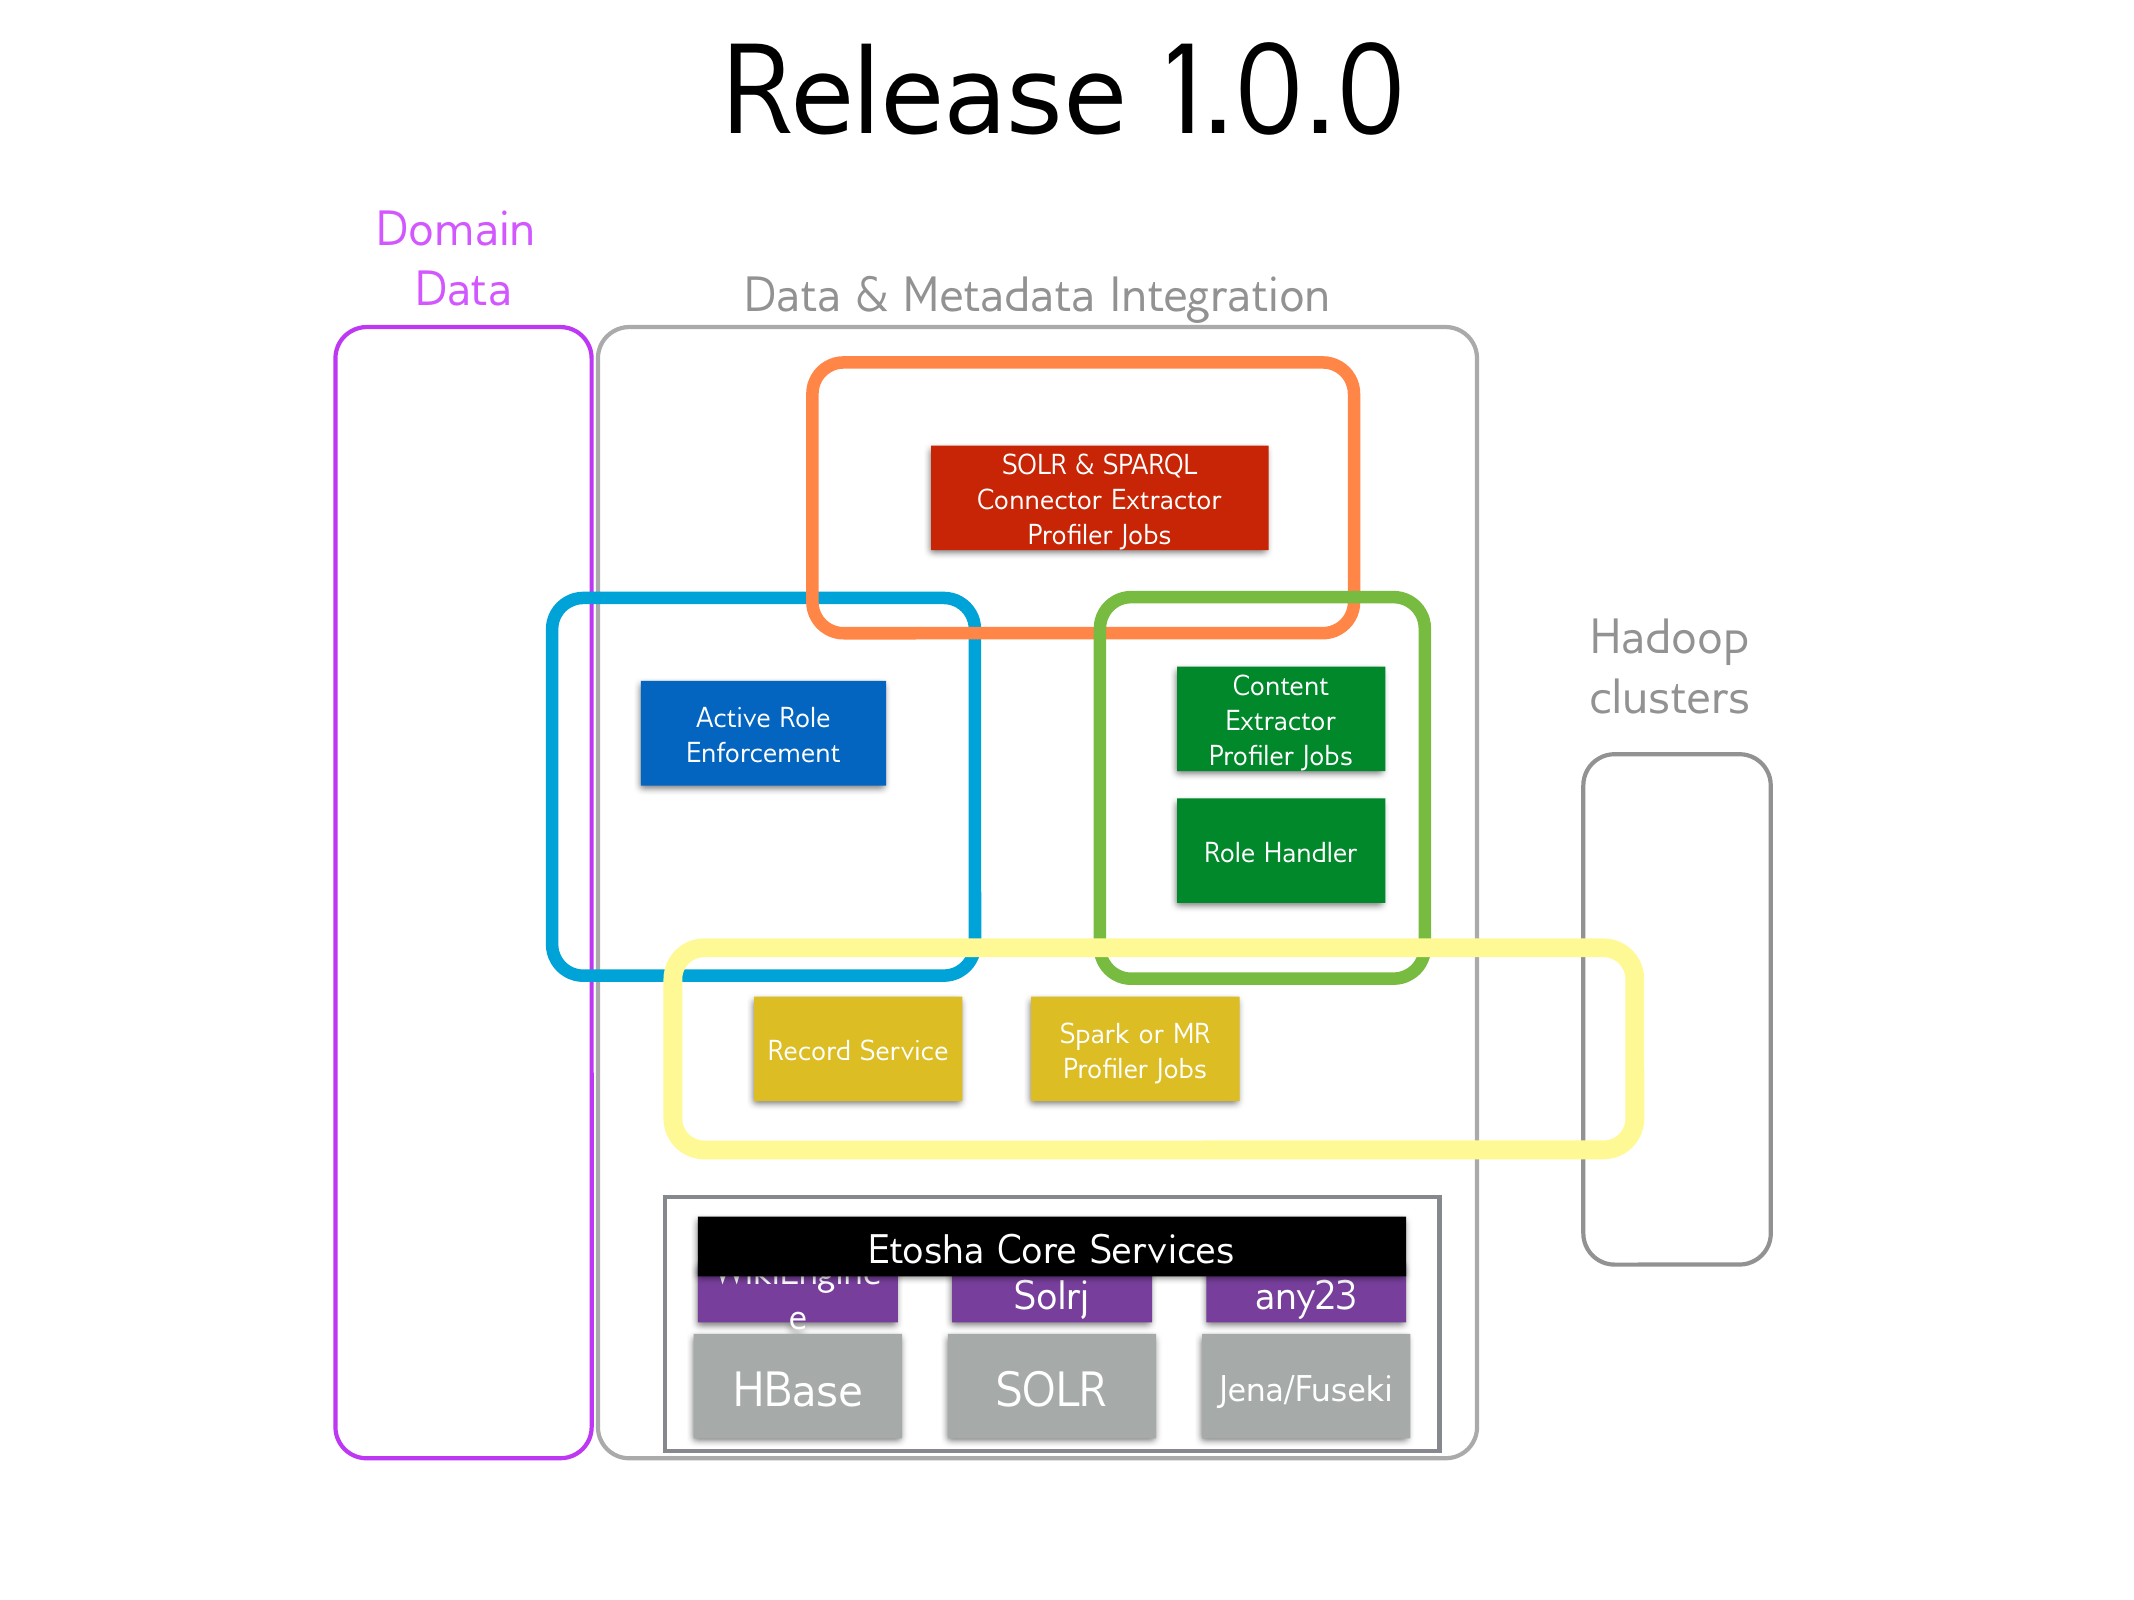

Release 1.0.0
Domain
Data
Data & Metadata Integration

SOLR & SPARQL Connector Extractor
Profiler Jobs

Hadoop
clusters
Content Extractor
Profiler Jobs
Active Role Enforcement

Role Handler

Record Service
Spark or MR
Profiler Jobs

Etosha Core Services
WikiEnginee
Solrj
any23
HBase
SOLR
Jena/Fuseki